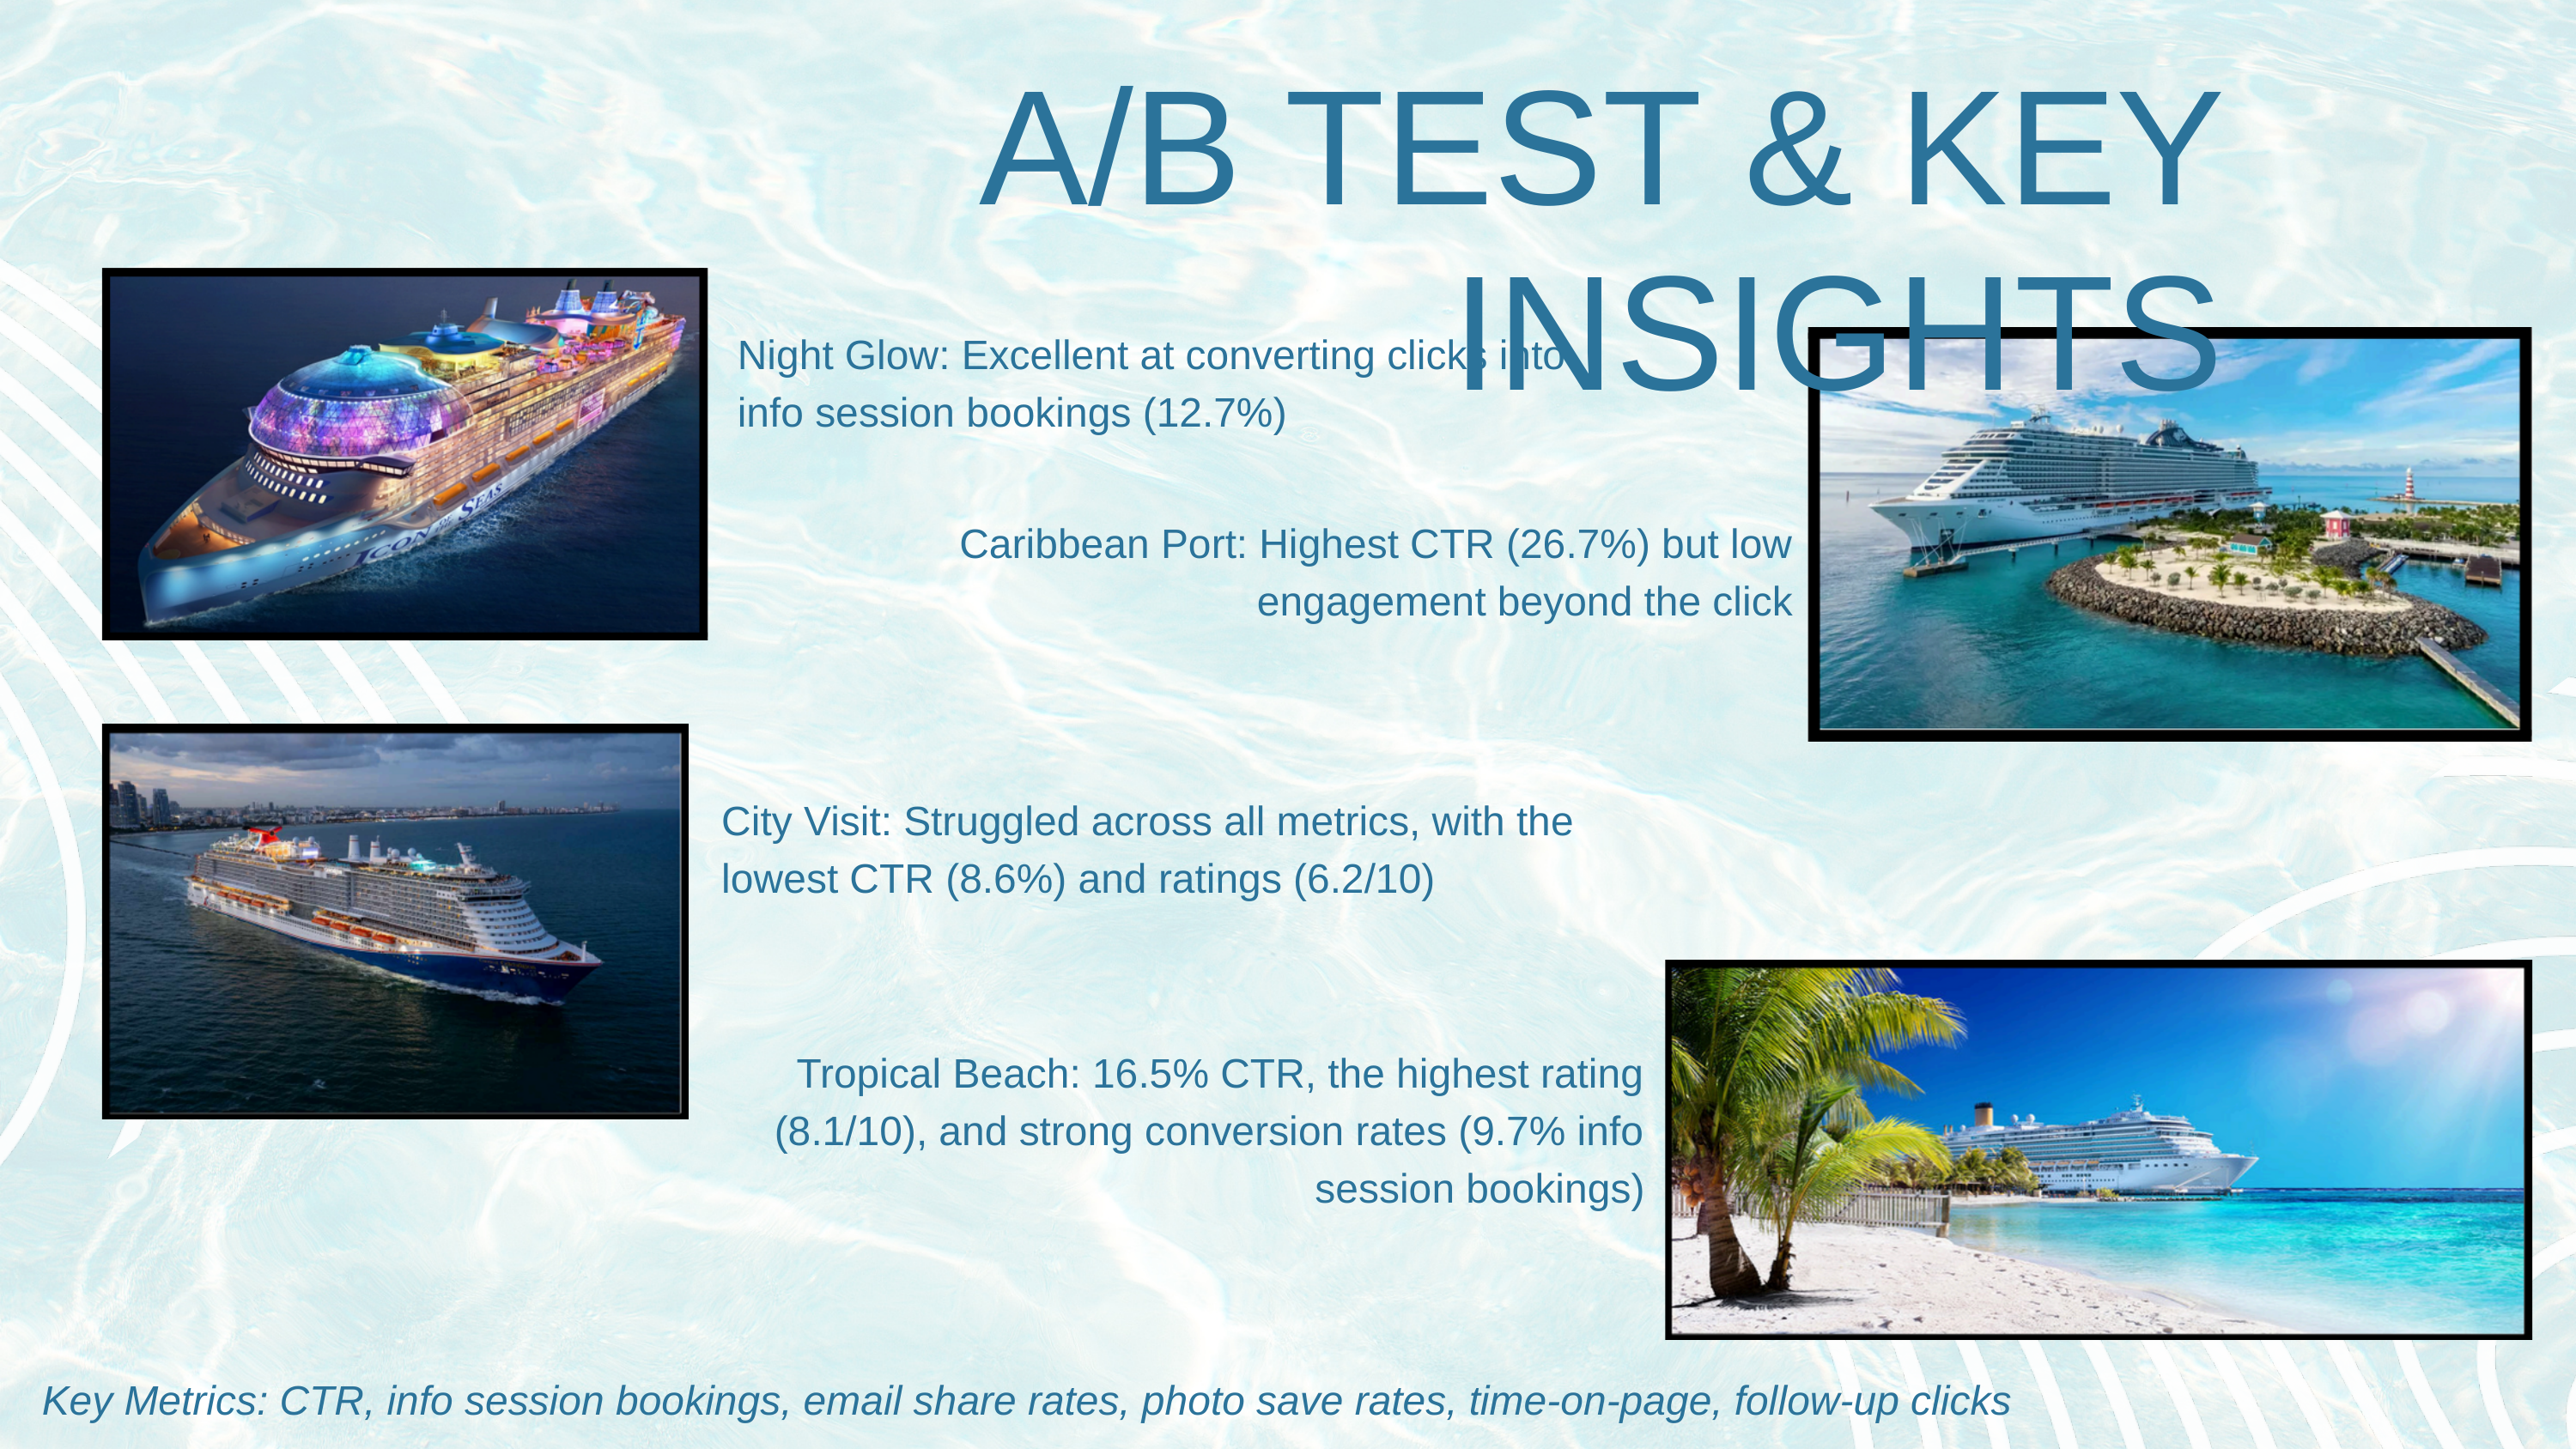

A/B TEST & KEY INSIGHTS

Night Glow: Excellent at converting clicks into info session bookings (12.7%)

Caribbean Port: Highest CTR (26.7%) but low engagement beyond the click

City Visit: Struggled across all metrics, with the lowest CTR (8.6%) and ratings (6.2/10)

Tropical Beach: 16.5% CTR, the highest rating (8.1/10), and strong conversion rates (9.7% info session bookings)
Key Metrics: CTR, info session bookings, email share rates, photo save rates, time-on-page, follow-up clicks